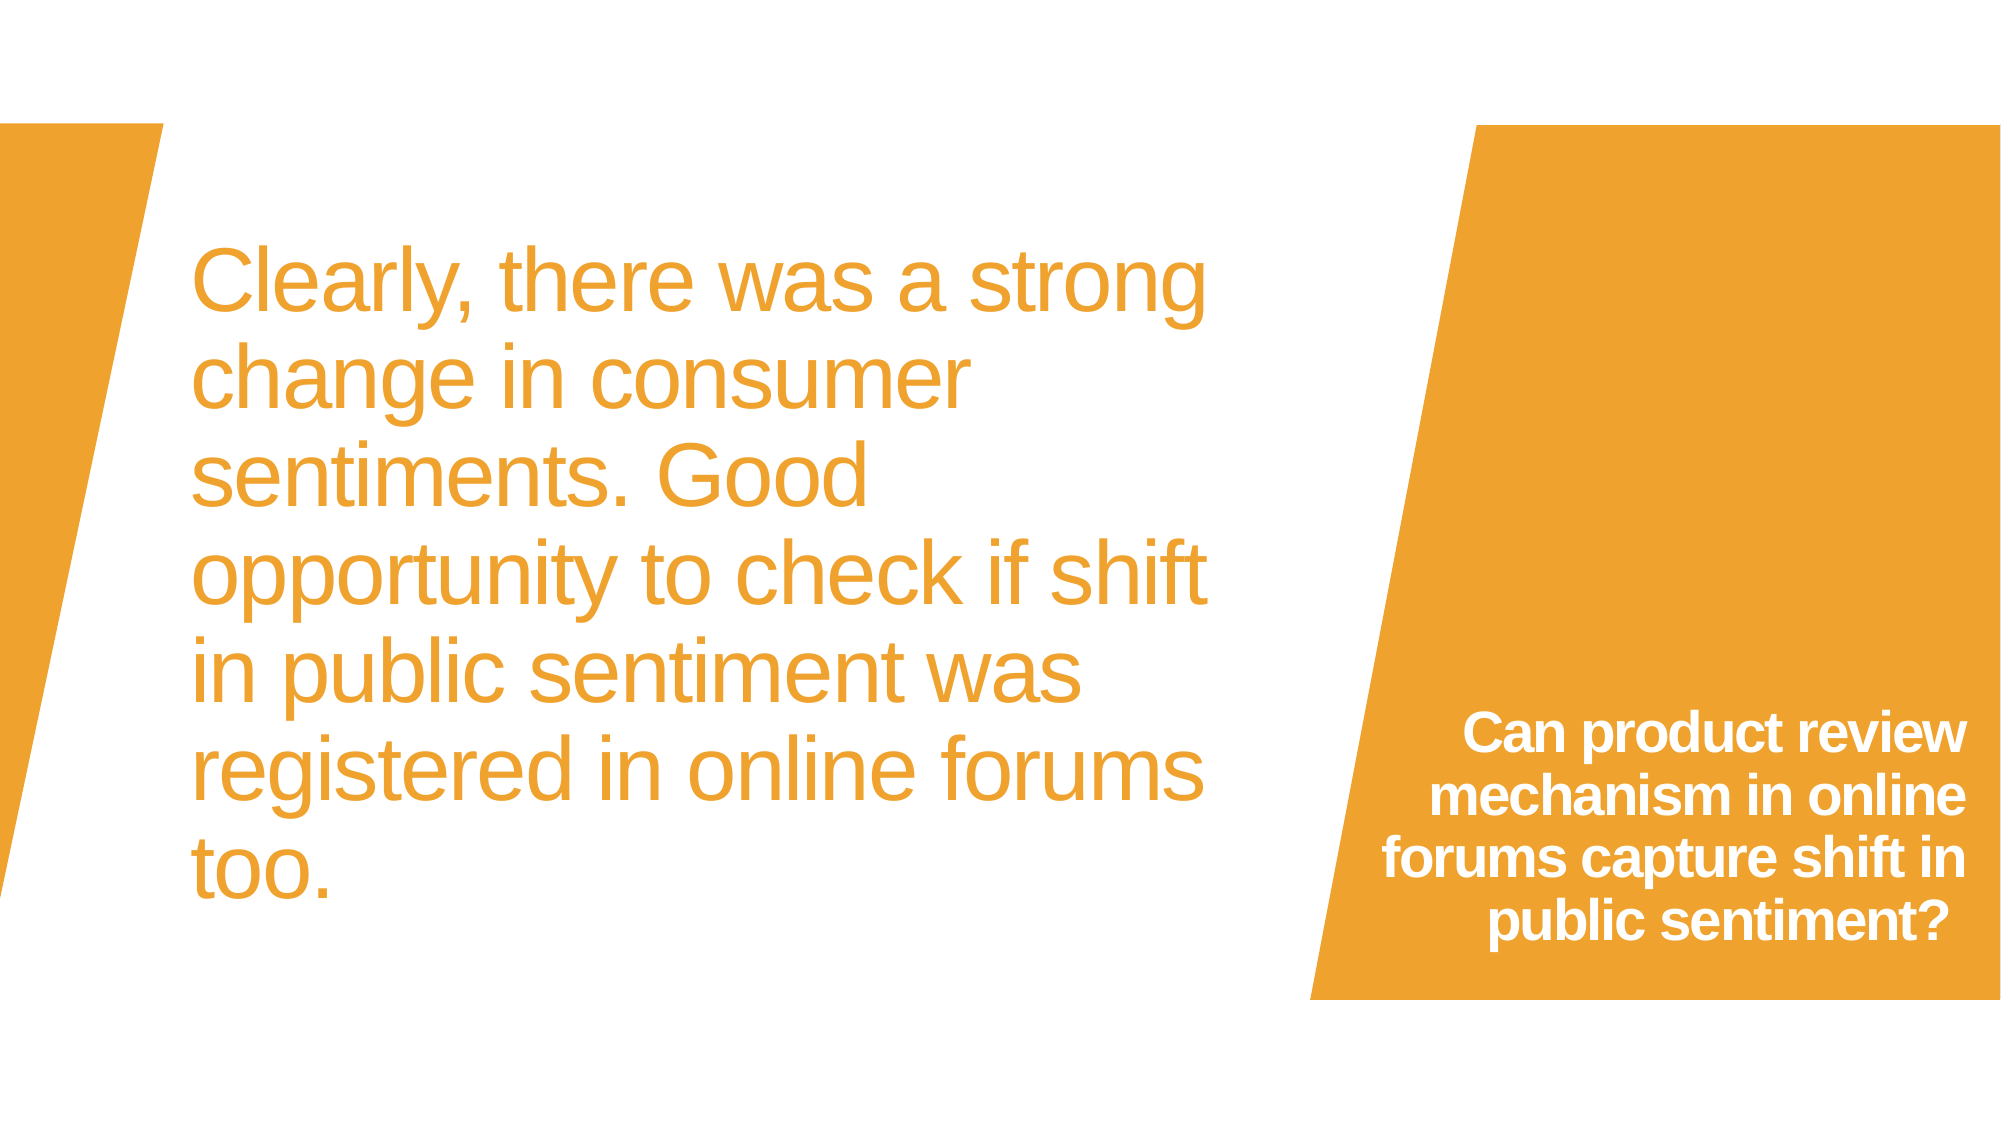

# Clearly, there was a strong change in consumer sentiments. Good opportunity to check if shift in public sentiment was registered in online forums too.
Can product review mechanism in online forums capture shift in public sentiment?
9